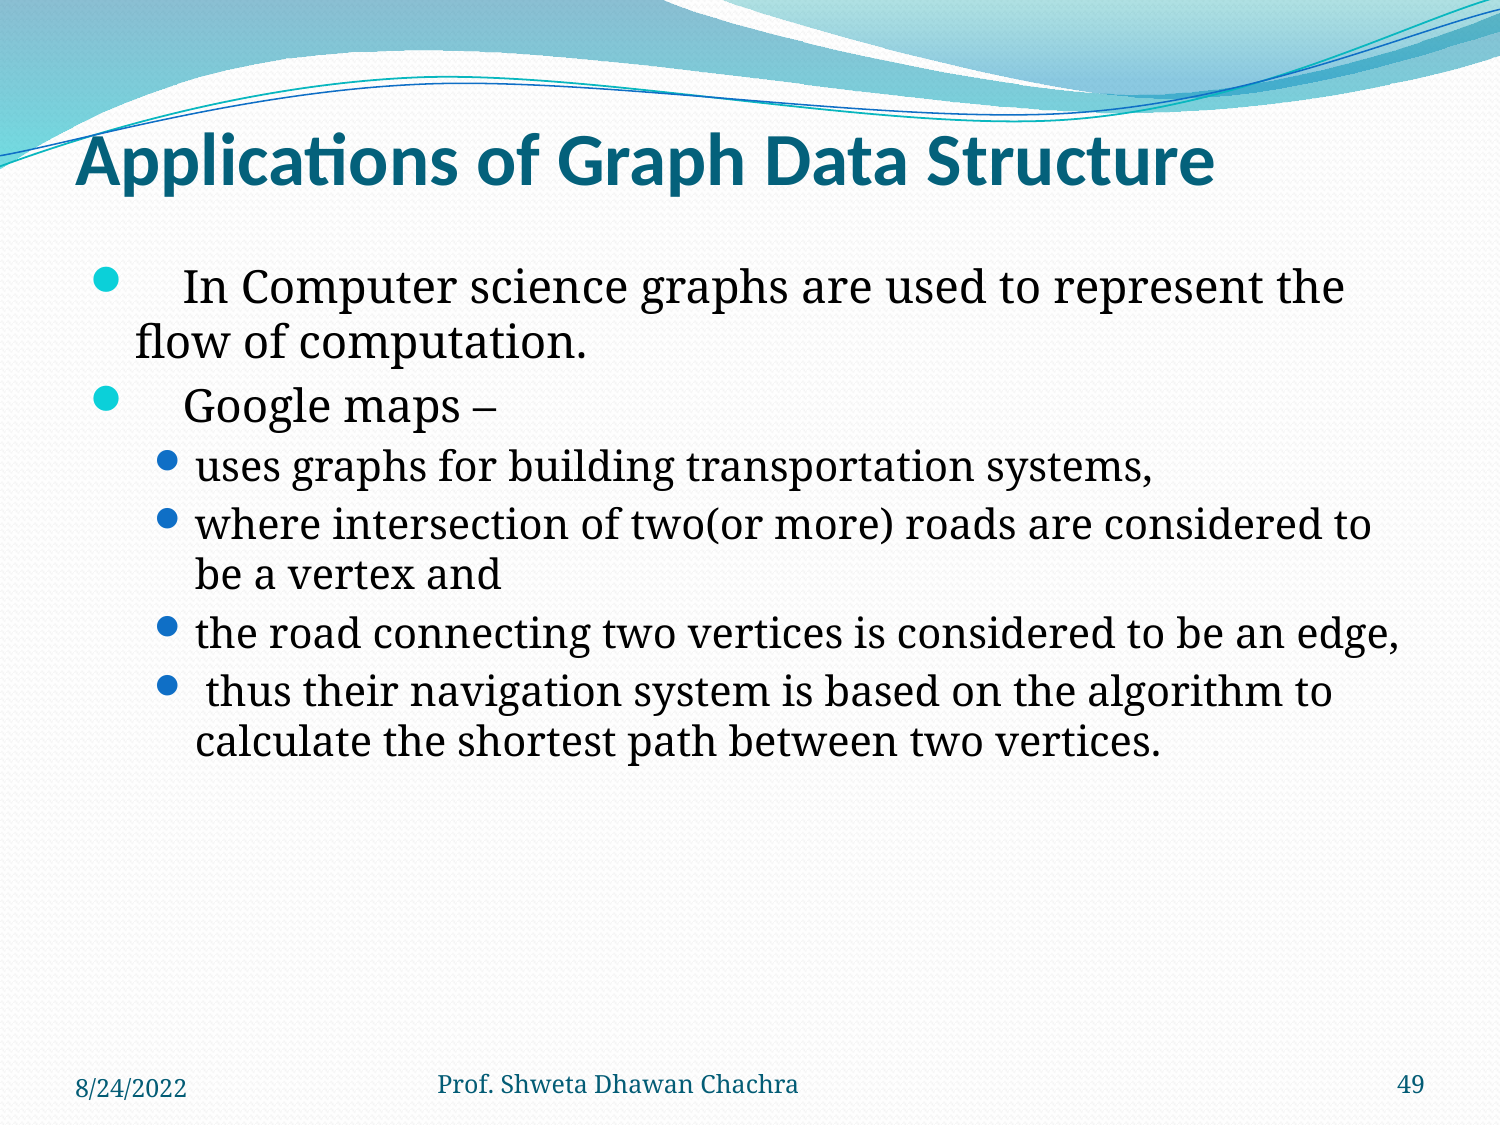

# Applications of Graph Data Structure
    In Computer science graphs are used to represent the flow of computation.
    Google maps –
uses graphs for building transportation systems,
where intersection of two(or more) roads are considered to be a vertex and
the road connecting two vertices is considered to be an edge,
 thus their navigation system is based on the algorithm to calculate the shortest path between two vertices.

8/24/2022
Prof. Shweta Dhawan Chachra
49